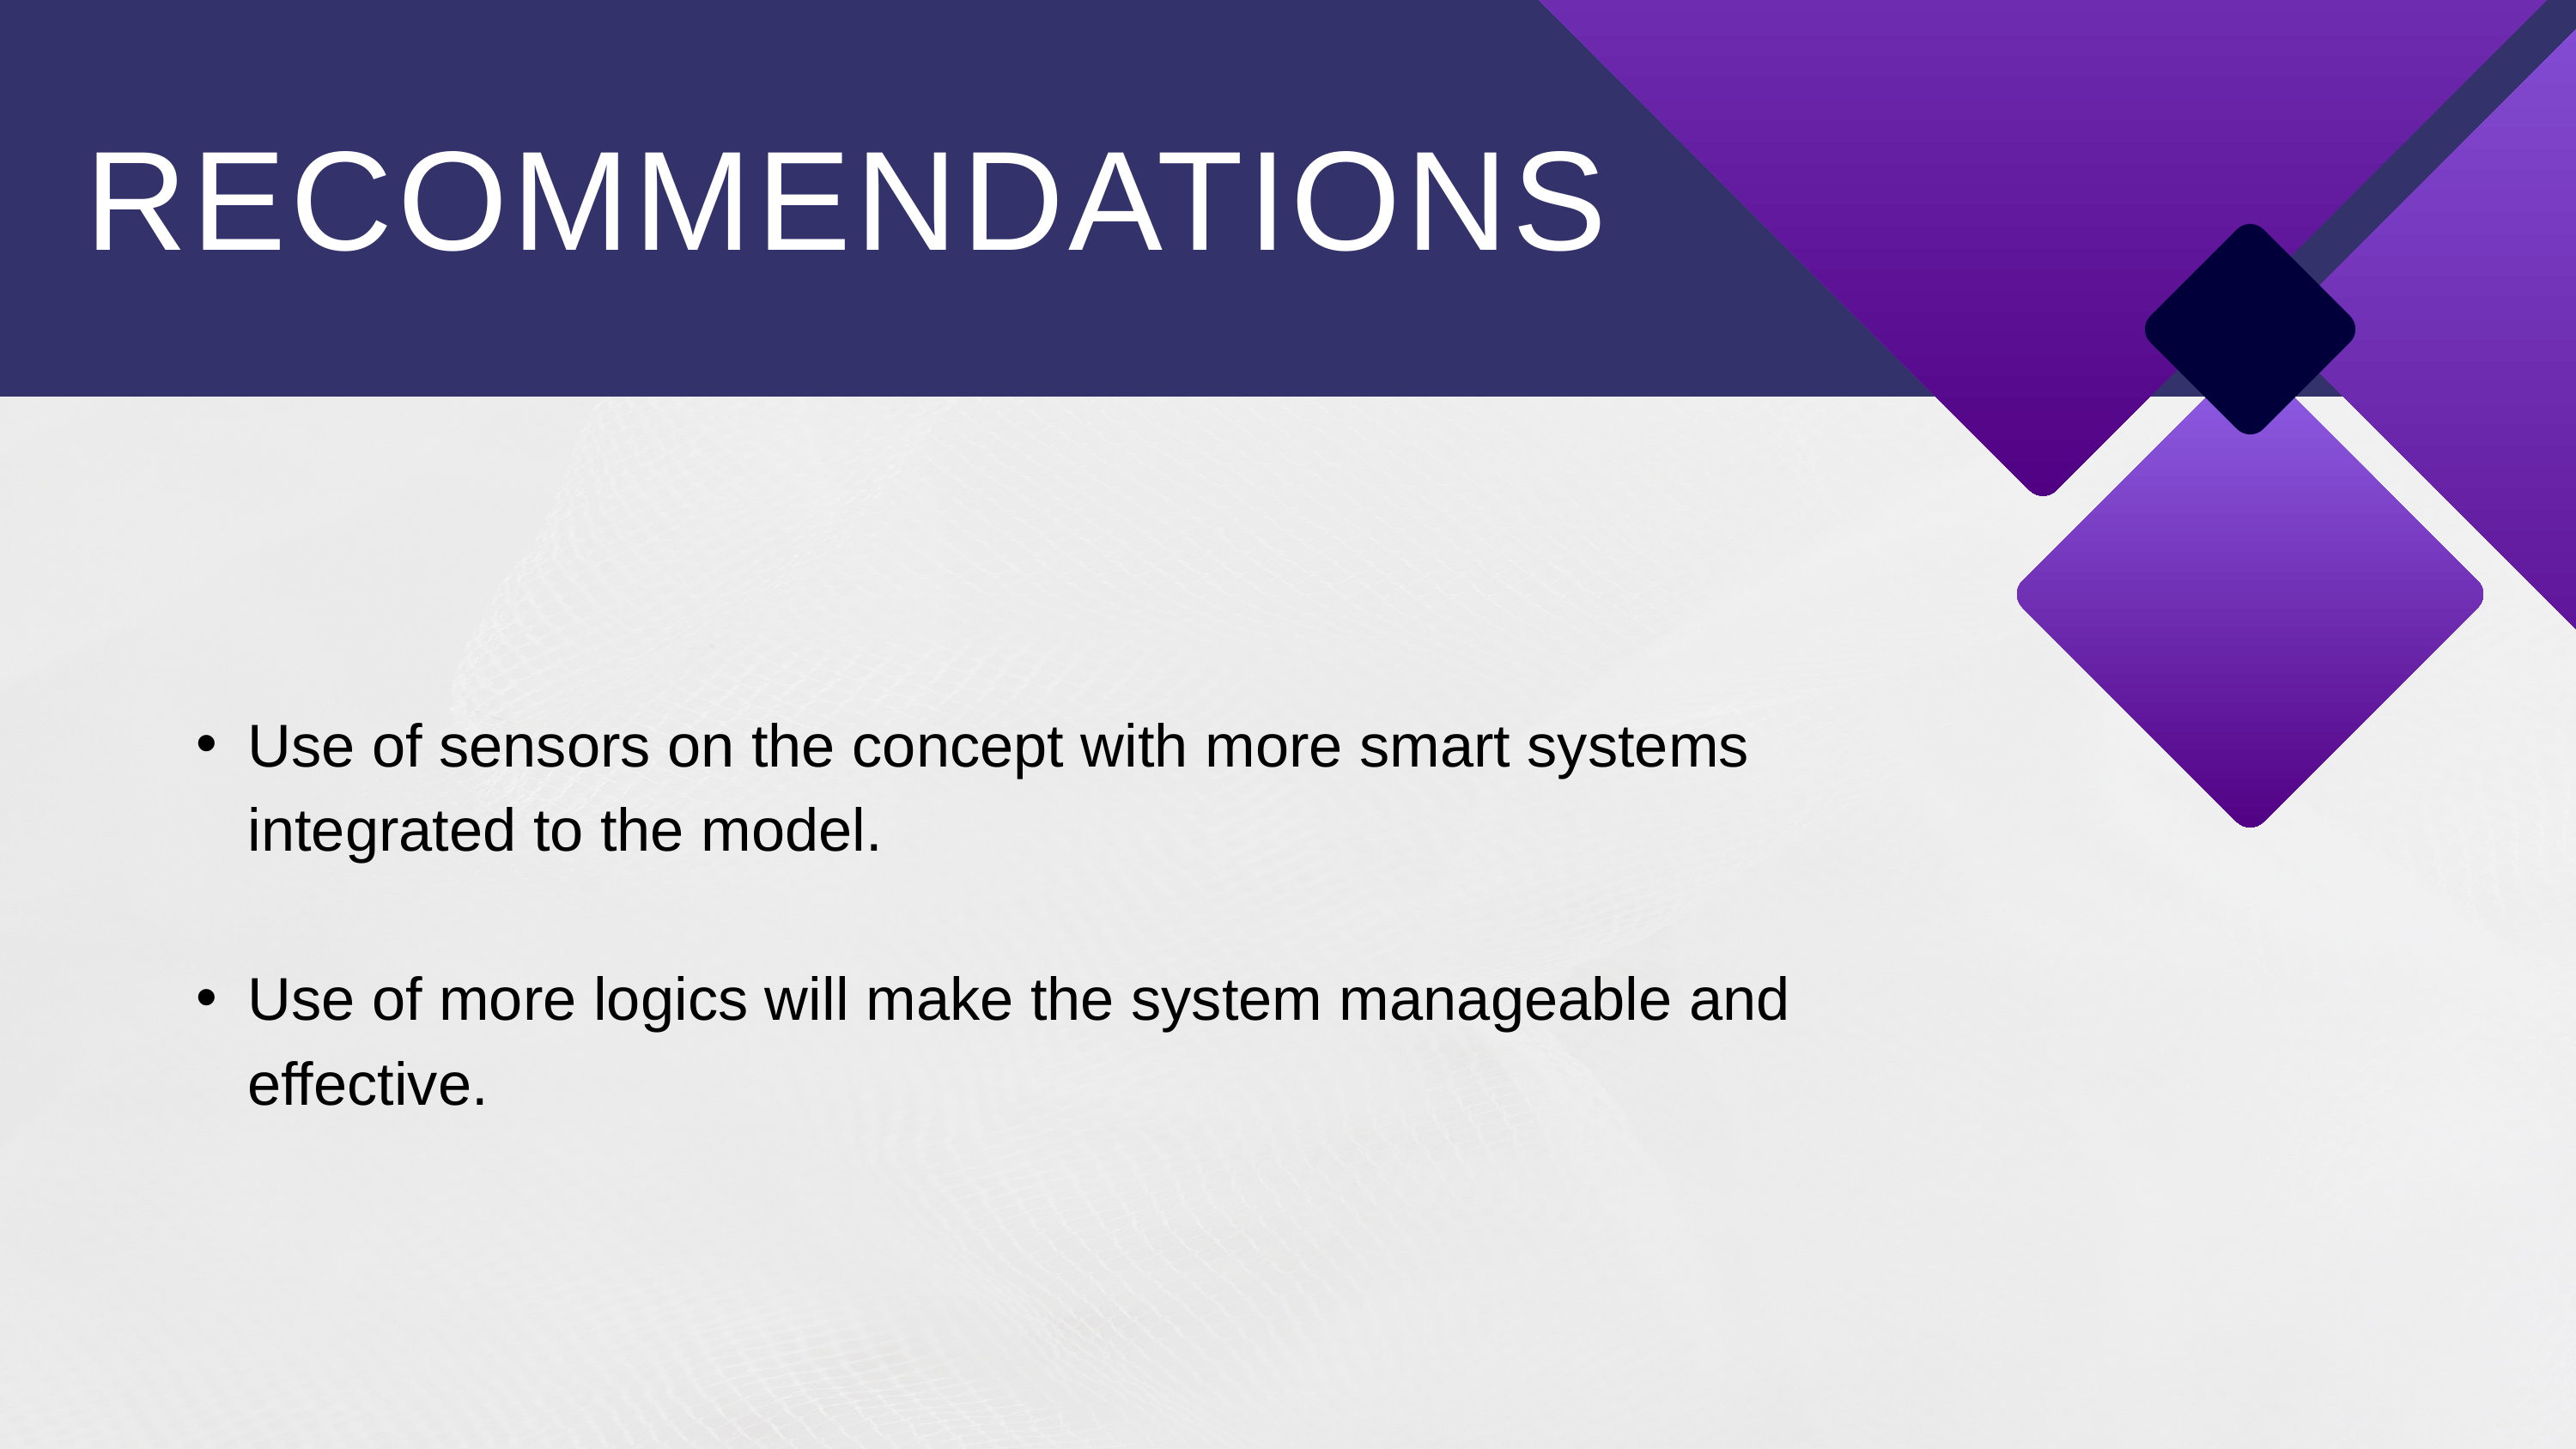

RECOMMENDATIONS

Use of sensors on the concept with more smart systems integrated to the model.

Use of more logics will make the system manageable and effective.